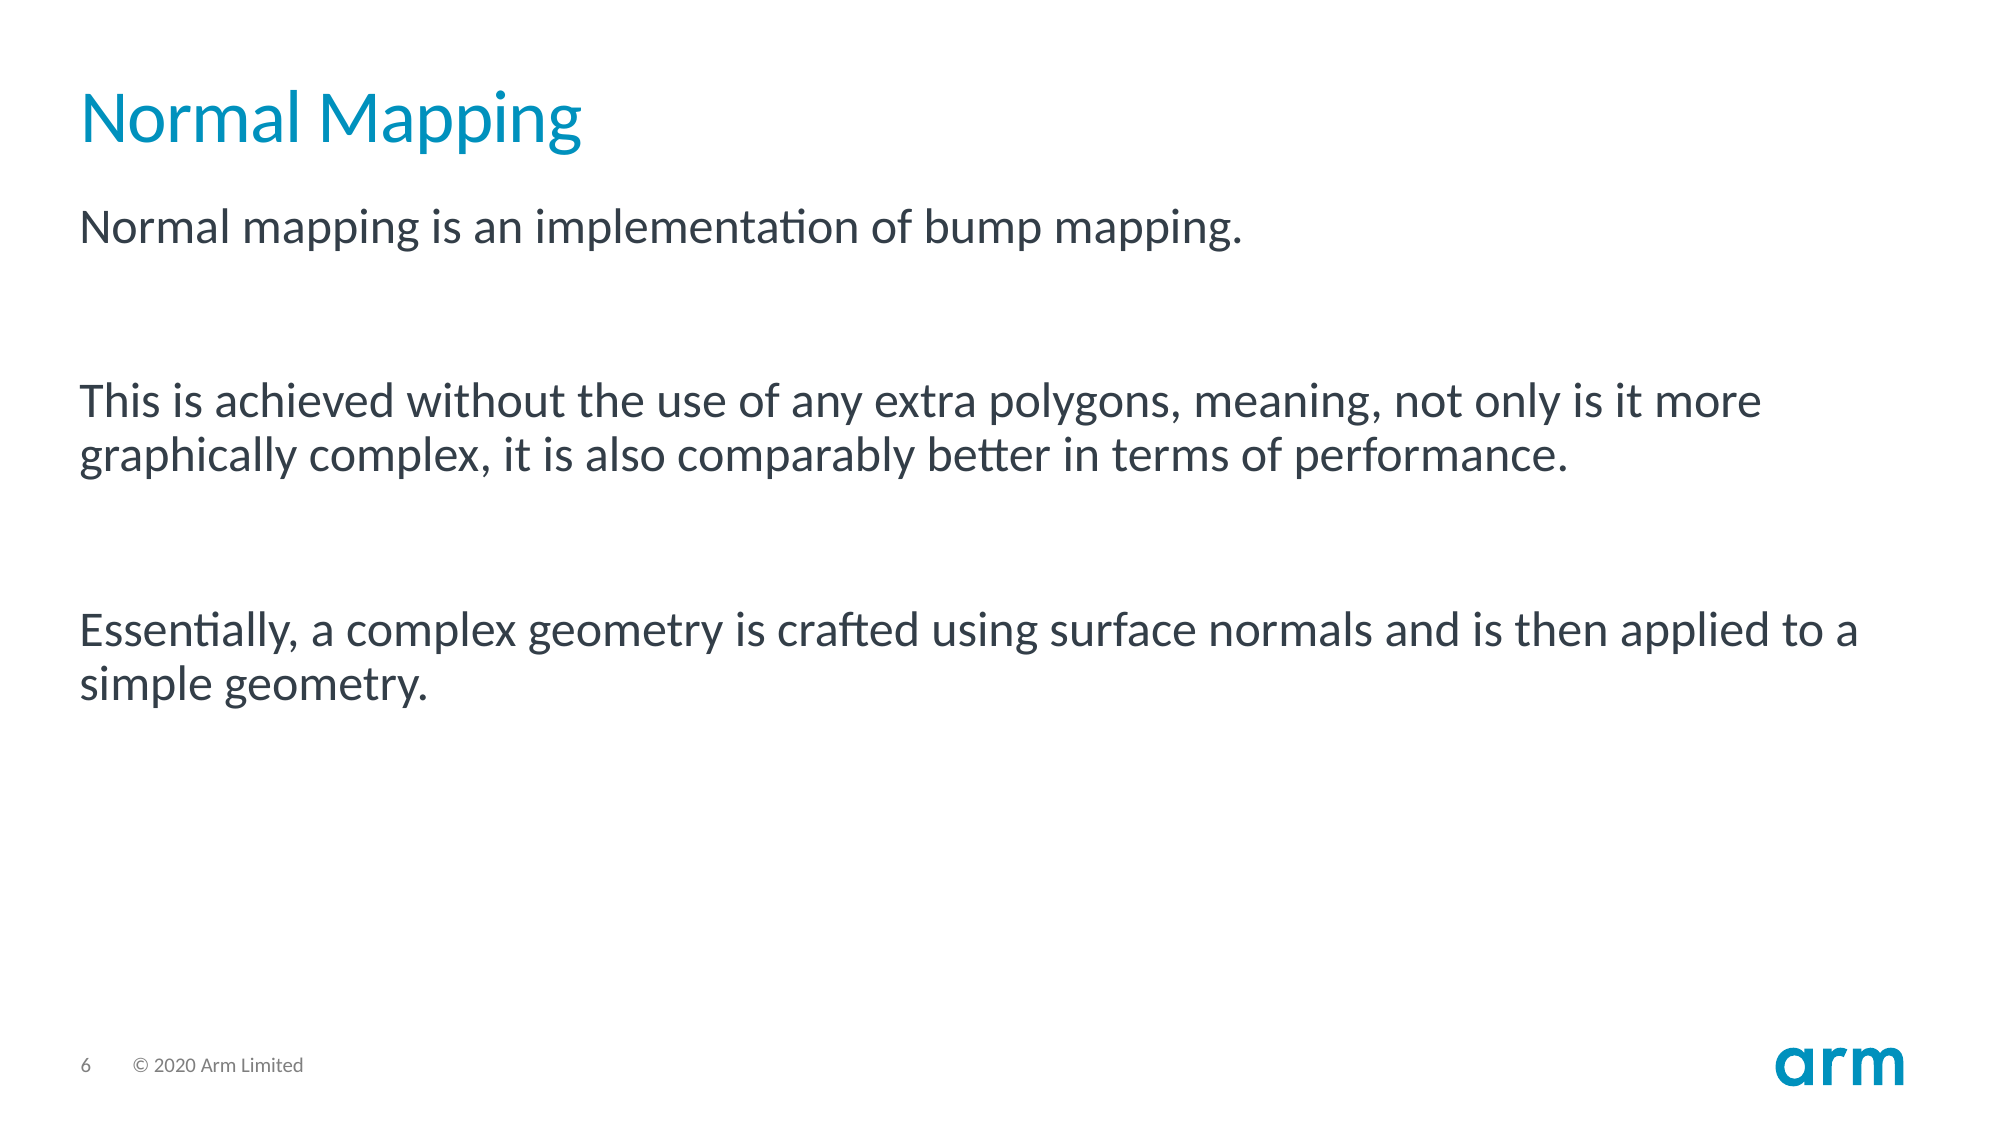

# Normal Mapping
Normal mapping is an implementation of bump mapping.

This is achieved without the use of any extra polygons, meaning, not only is it more graphically complex, it is also comparably better in terms of performance.

Essentially, a complex geometry is crafted using surface normals and is then applied to a simple geometry.